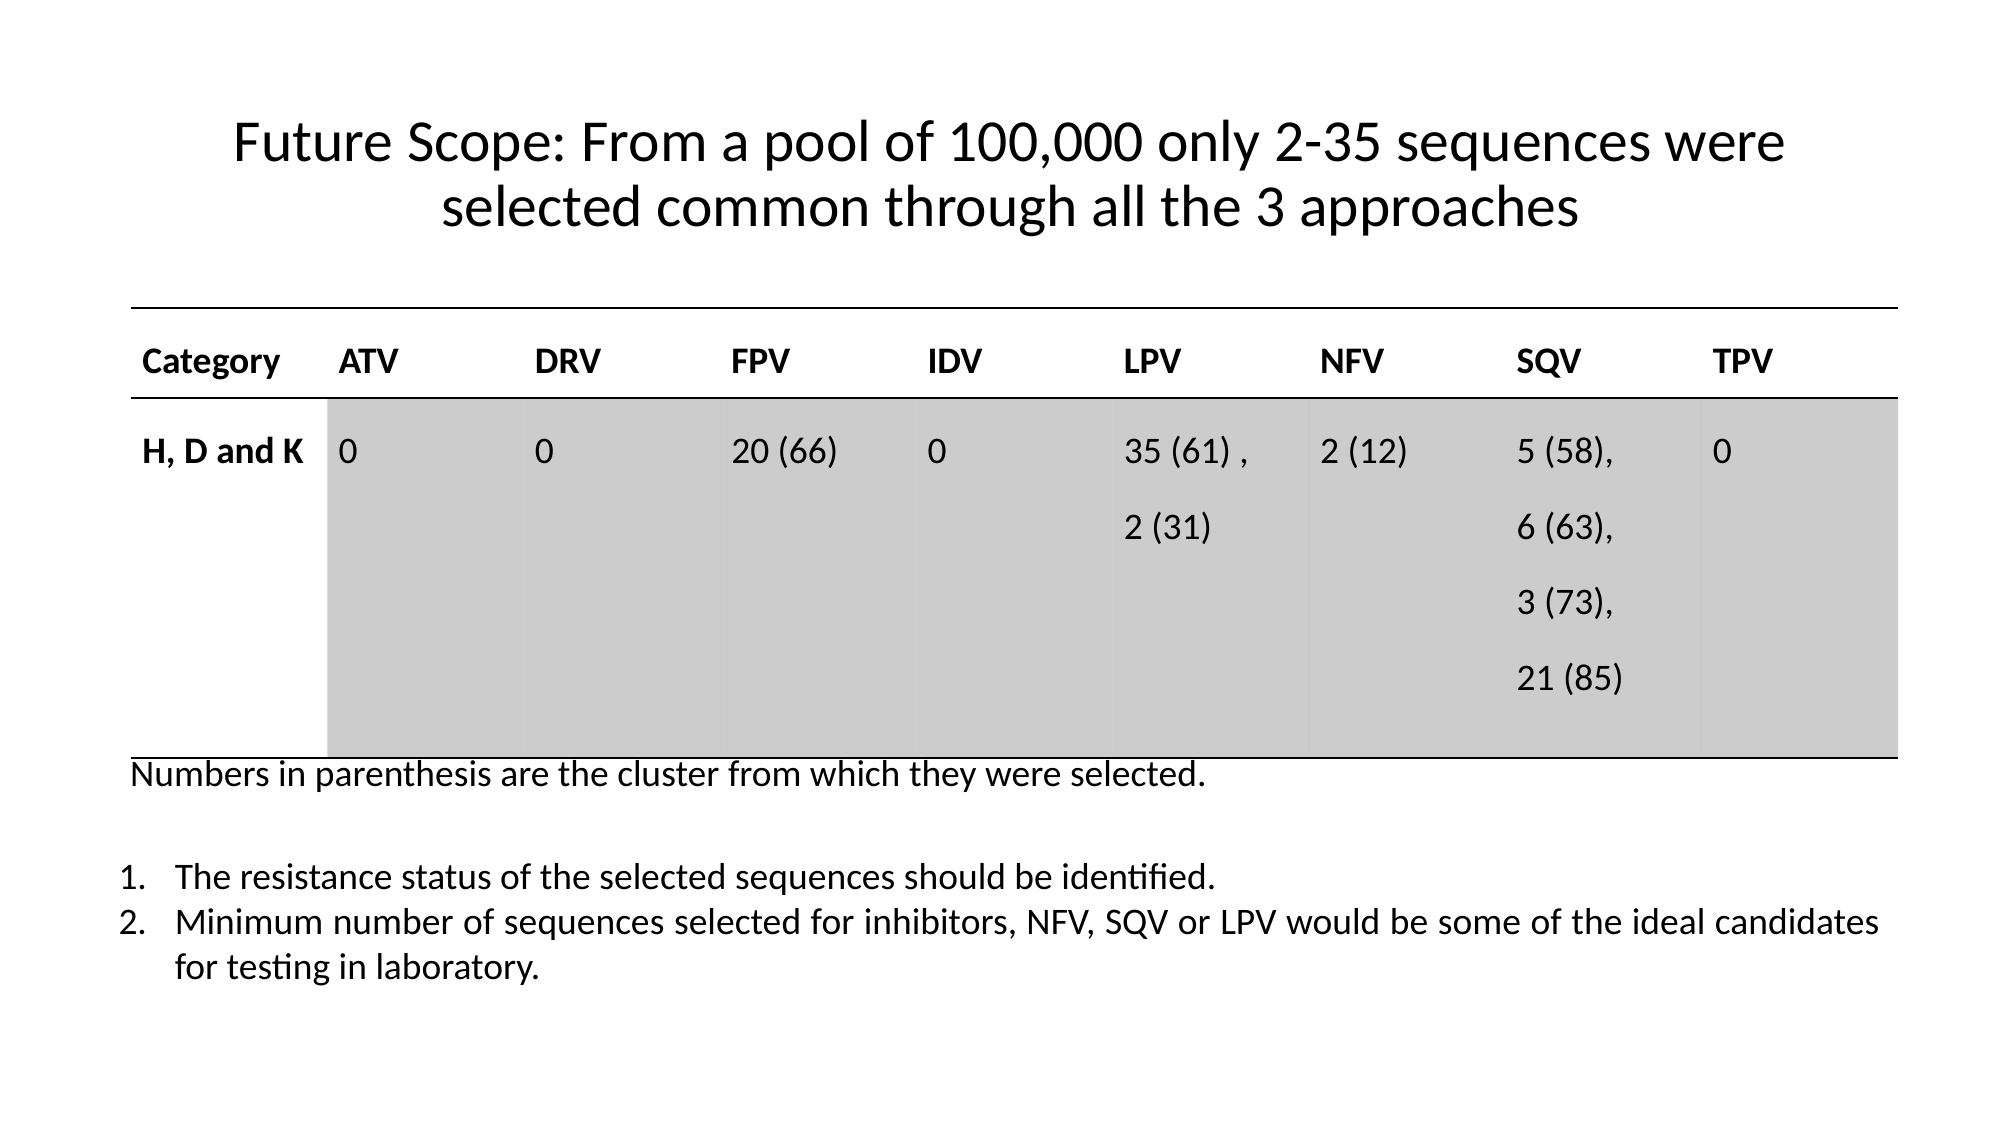

# Future Scope: From a pool of 100,000 only 2-35 sequences were selected common through all the 3 approaches
| Category | ATV | DRV | FPV | IDV | LPV | NFV | SQV | TPV |
| --- | --- | --- | --- | --- | --- | --- | --- | --- |
| H, D and K | 0 | 0 | 20 (66) | 0 | 35 (61) , 2 (31) | 2 (12) | 5 (58), 6 (63), 3 (73), 21 (85) | 0 |
Numbers in parenthesis are the cluster from which they were selected.
The resistance status of the selected sequences should be identified.
Minimum number of sequences selected for inhibitors, NFV, SQV or LPV would be some of the ideal candidates for testing in laboratory.